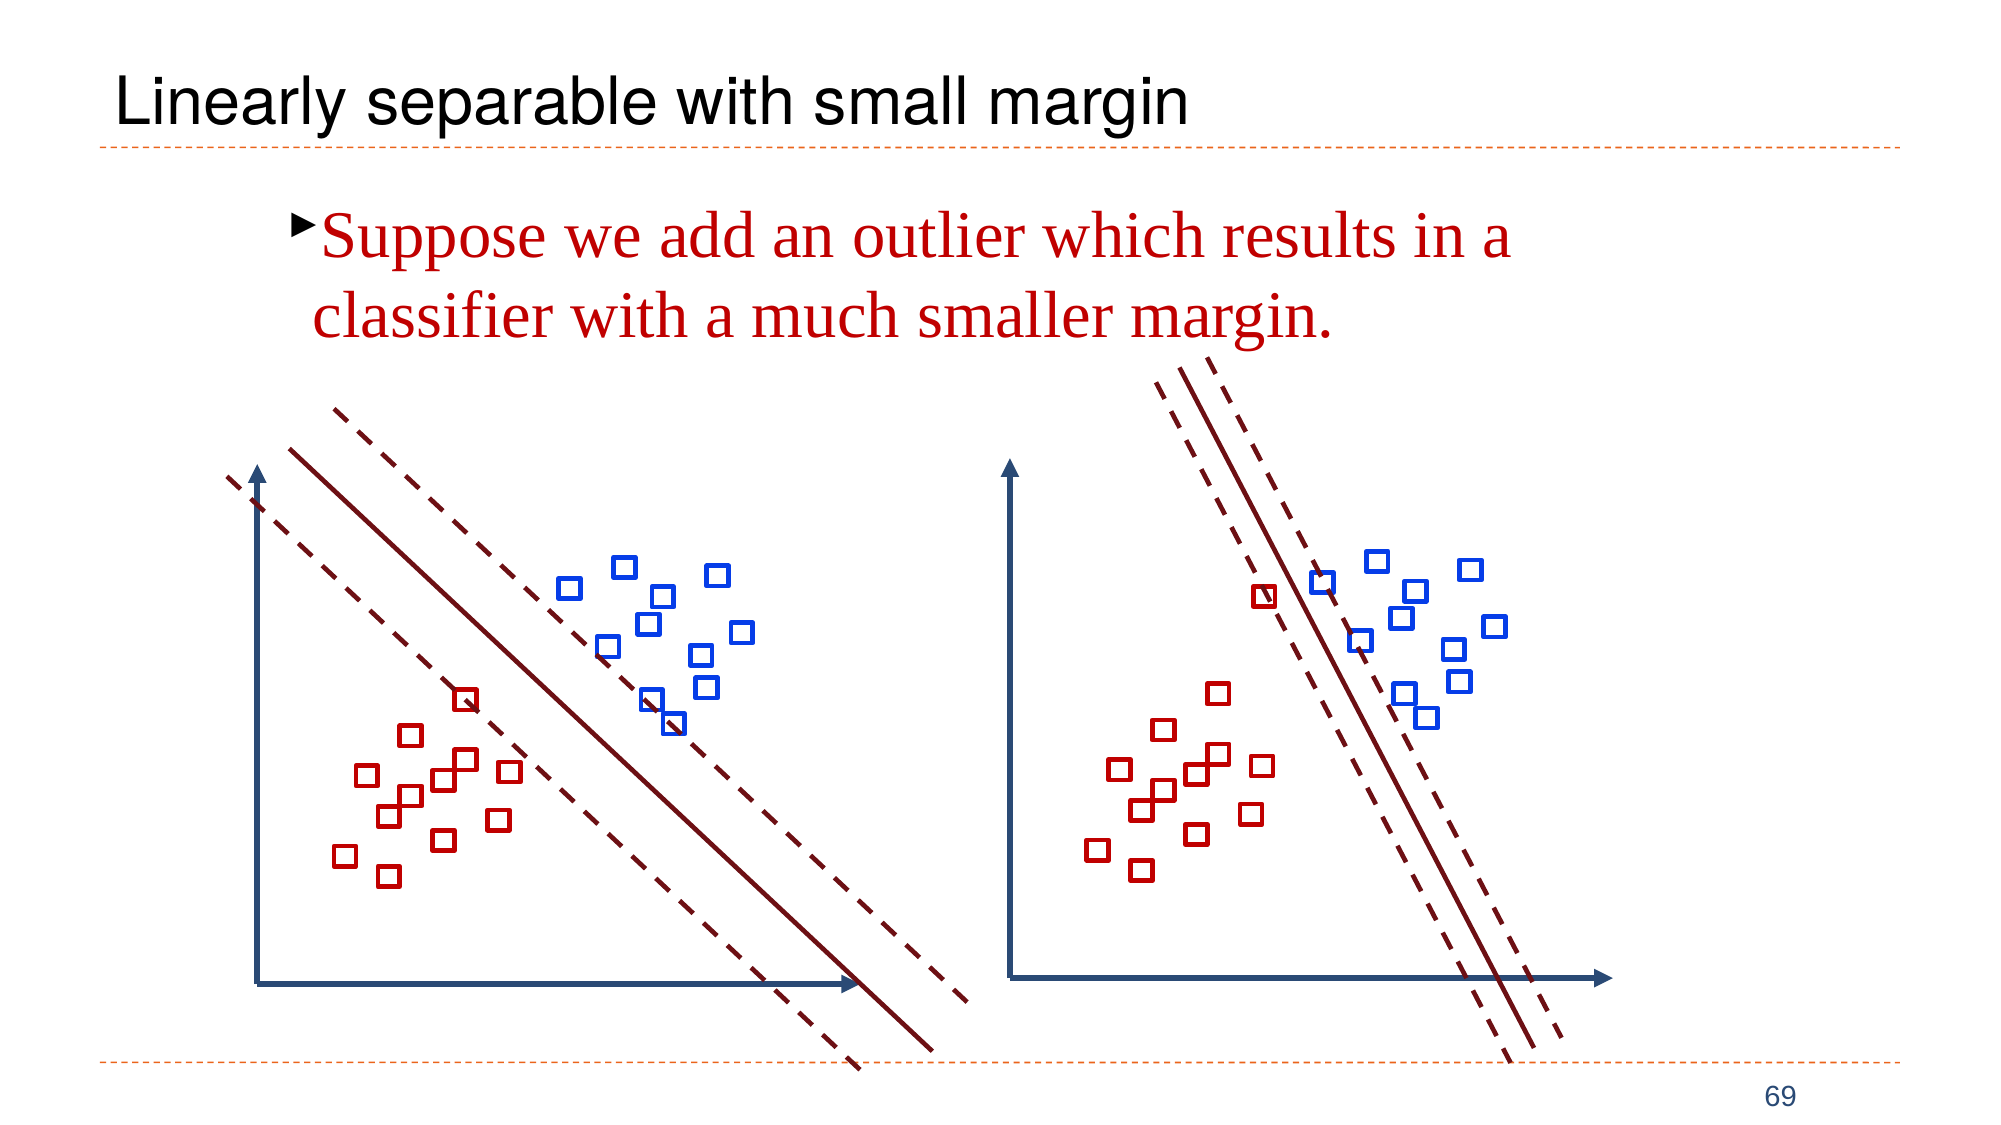

# Linearly separable with small margin
Suppose we add an outlier which results in a classifier with a much smaller margin.